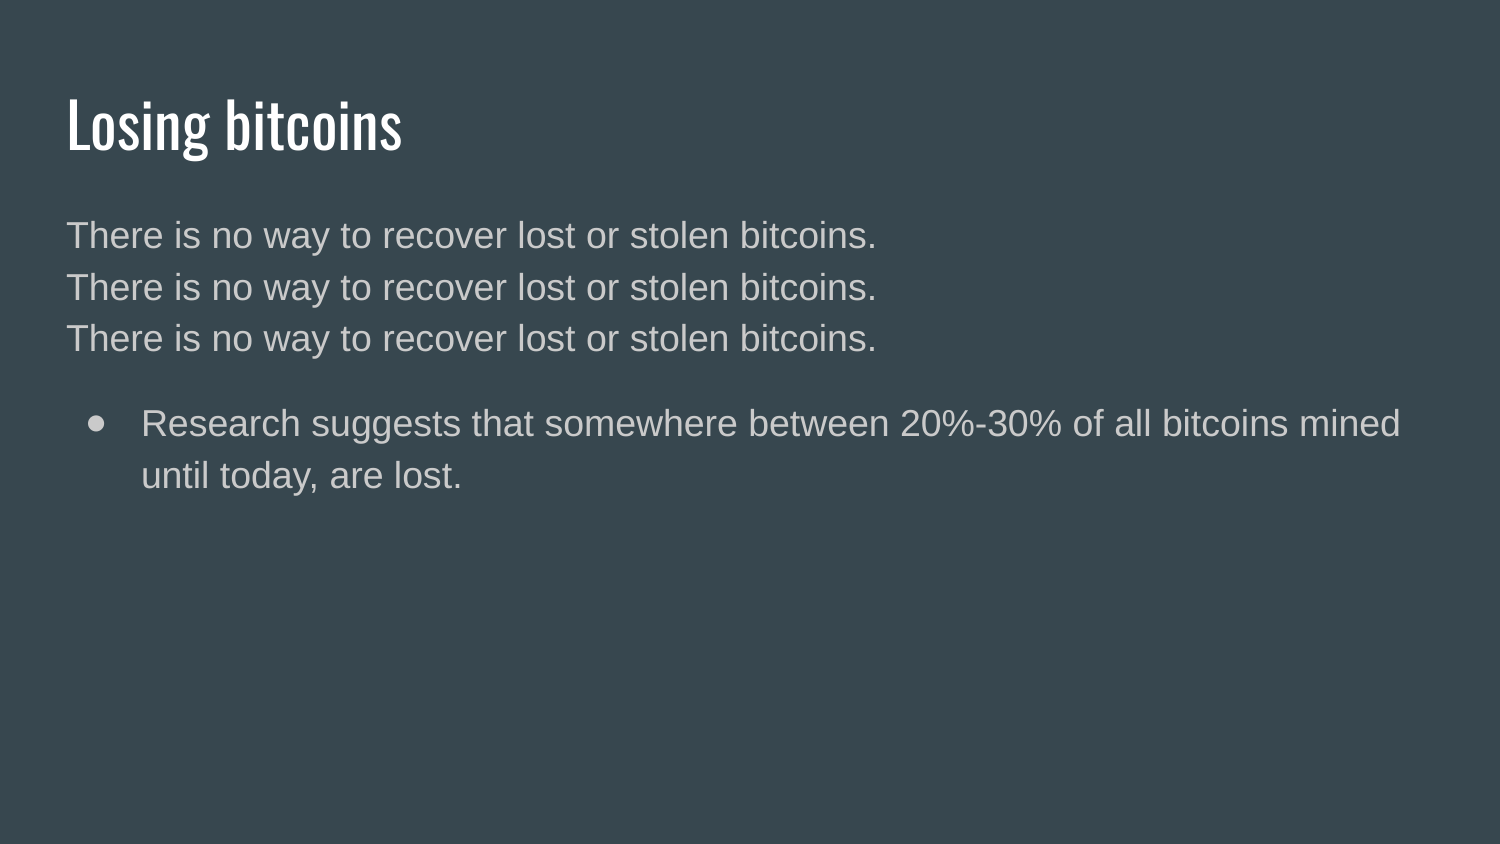

# Losing bitcoins
There is no way to recover lost or stolen bitcoins.
There is no way to recover lost or stolen bitcoins.
There is no way to recover lost or stolen bitcoins.
Research suggests that somewhere between 20%-30% of all bitcoins mined until today, are lost.